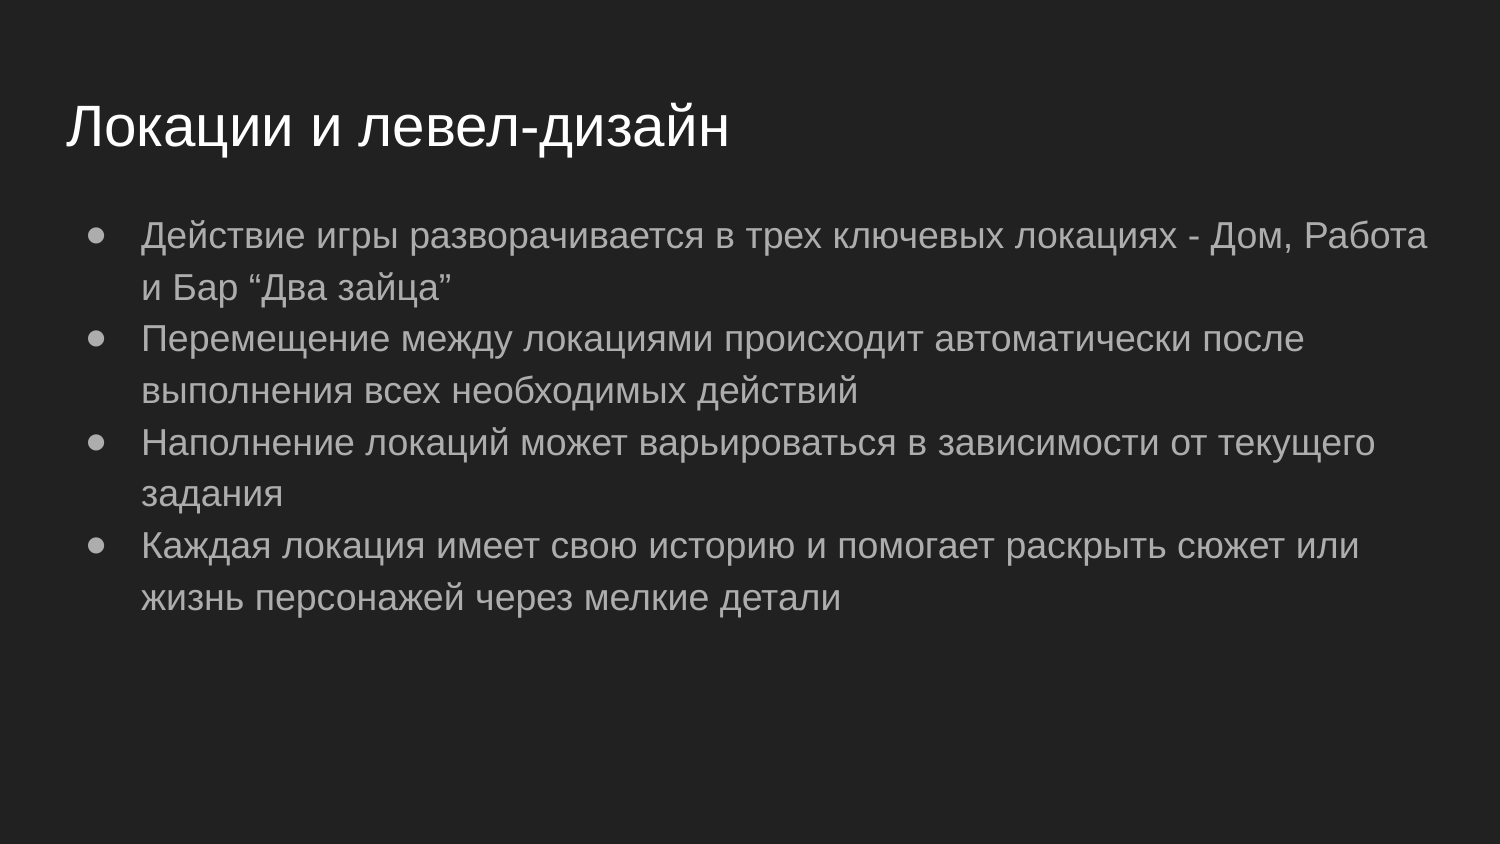

# Локации и левел-дизайн
Действие игры разворачивается в трех ключевых локациях - Дом, Работа и Бар “Два зайца”
Перемещение между локациями происходит автоматически после выполнения всех необходимых действий
Наполнение локаций может варьироваться в зависимости от текущего задания
Каждая локация имеет свою историю и помогает раскрыть сюжет или жизнь персонажей через мелкие детали